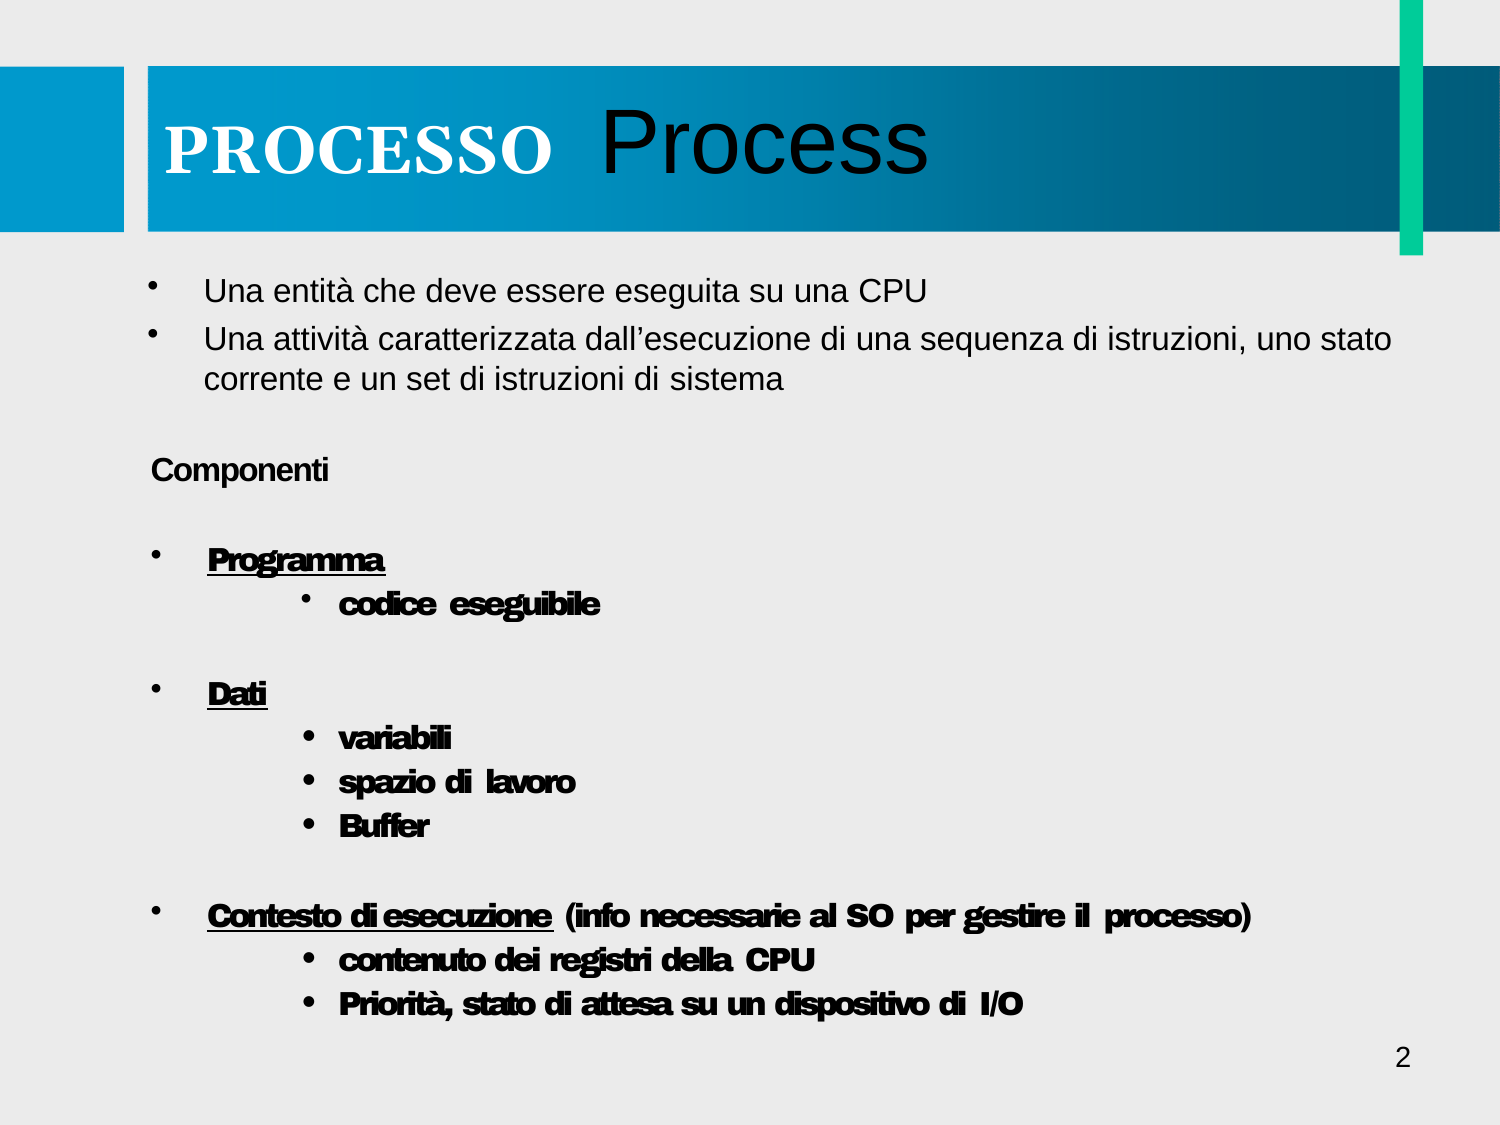

# PROCESSO	Process

Una entità che deve essere eseguita su una CPU
Una attività caratterizzata dall’esecuzione di una sequenza di istruzioni, uno stato  corrente e un set di istruzioni di sistema

Componenti

Programma
codice eseguibile

Dati
variabili
spazio di lavoro
Buffer

Contesto di esecuzione (info necessarie al SO per gestire il processo)
contenuto dei registri della CPU
Priorità, stato di attesa su un dispositivo di I/O
2